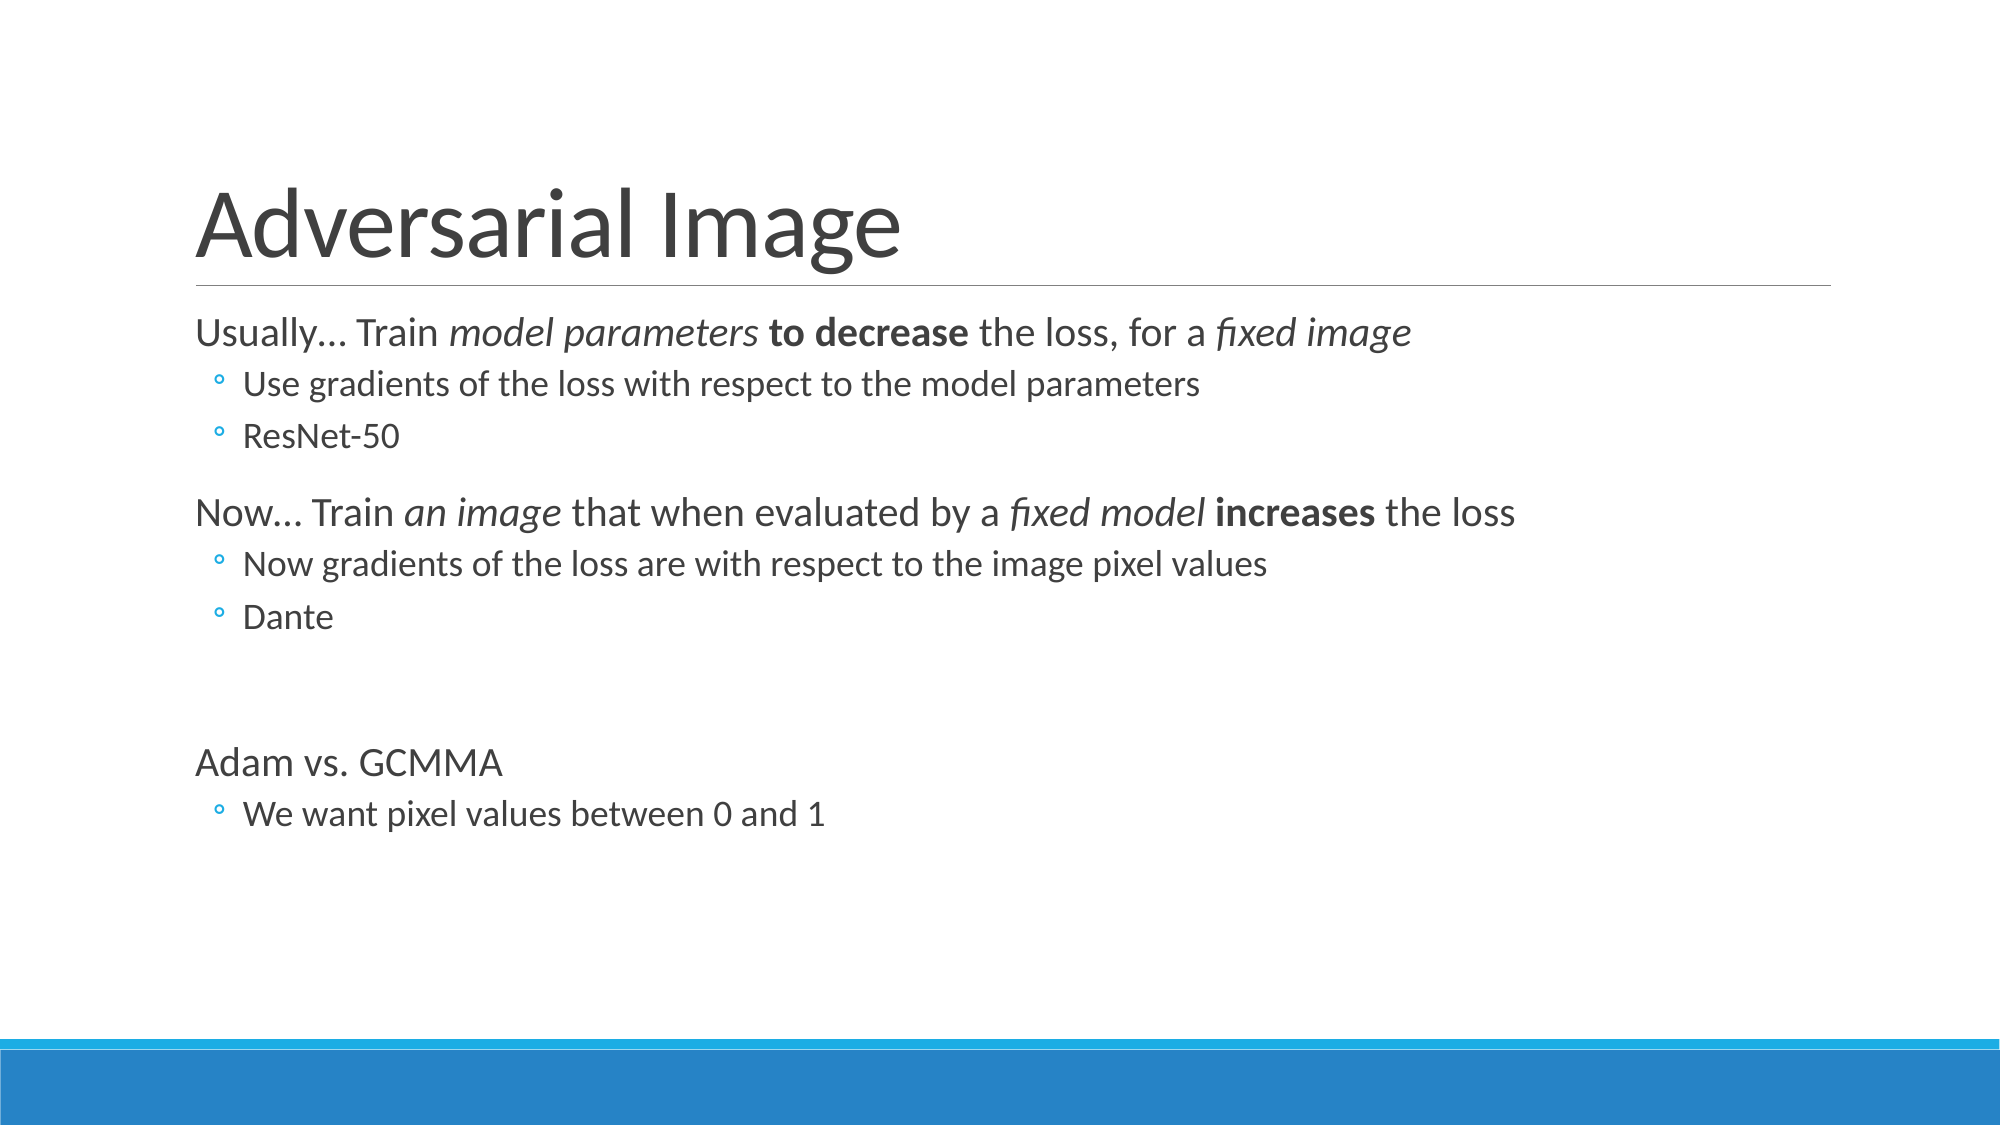

# Adversarial Image
Usually… Train model parameters to decrease the loss, for a fixed image
Use gradients of the loss with respect to the model parameters
ResNet-50
Now… Train an image that when evaluated by a fixed model increases the loss
Now gradients of the loss are with respect to the image pixel values
Dante

Adam vs. GCMMA
We want pixel values between 0 and 1